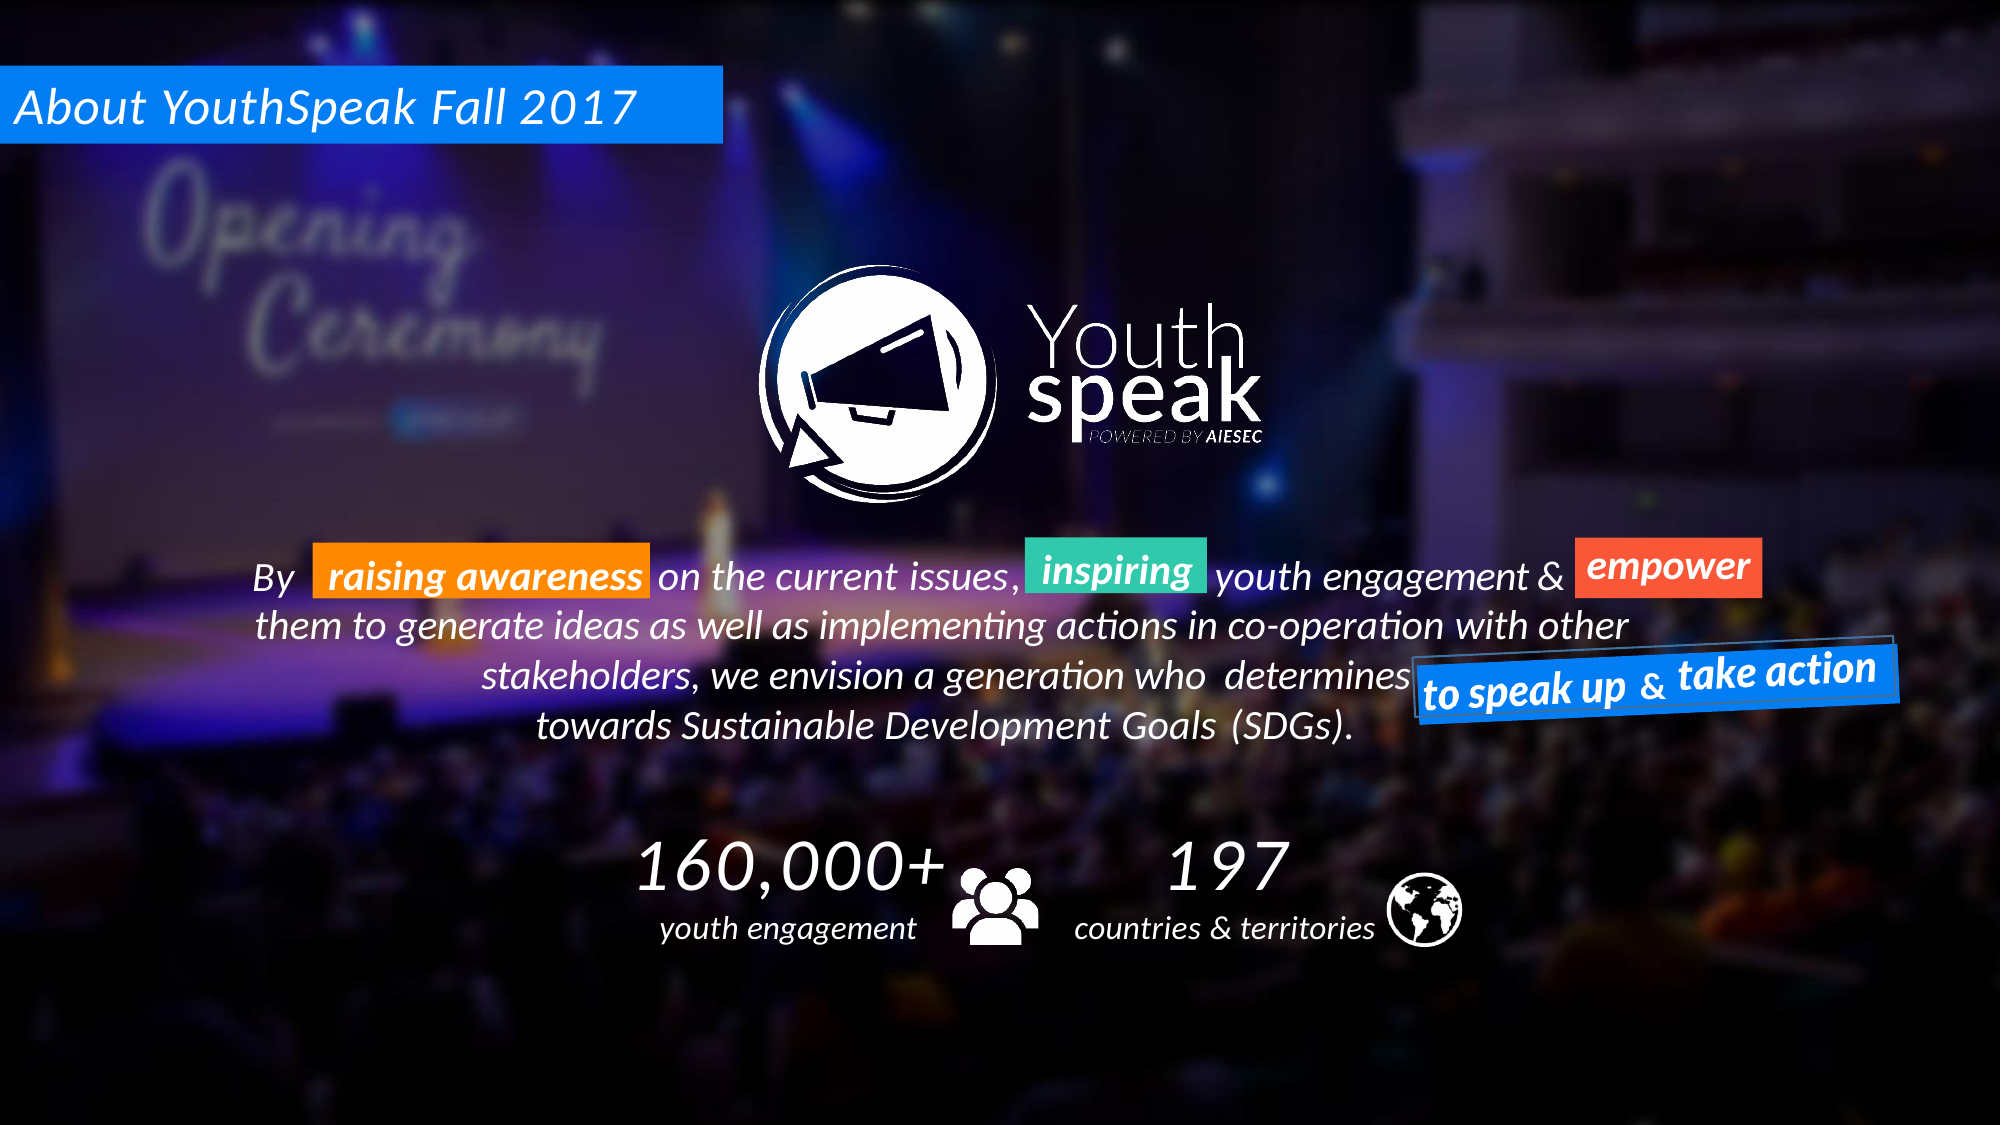

# About YouthSpeak Fall 2017

inspiring
empower
raising awareness
,
youth engagement &
on the current issues
By
them to generate ideas as well as implementing actions in co-operation with other  stakeholders, we envision a generation who determines
towards Sustainable Development Goals (SDGs).

&

160,000+
youth engagement
197
countries & territories